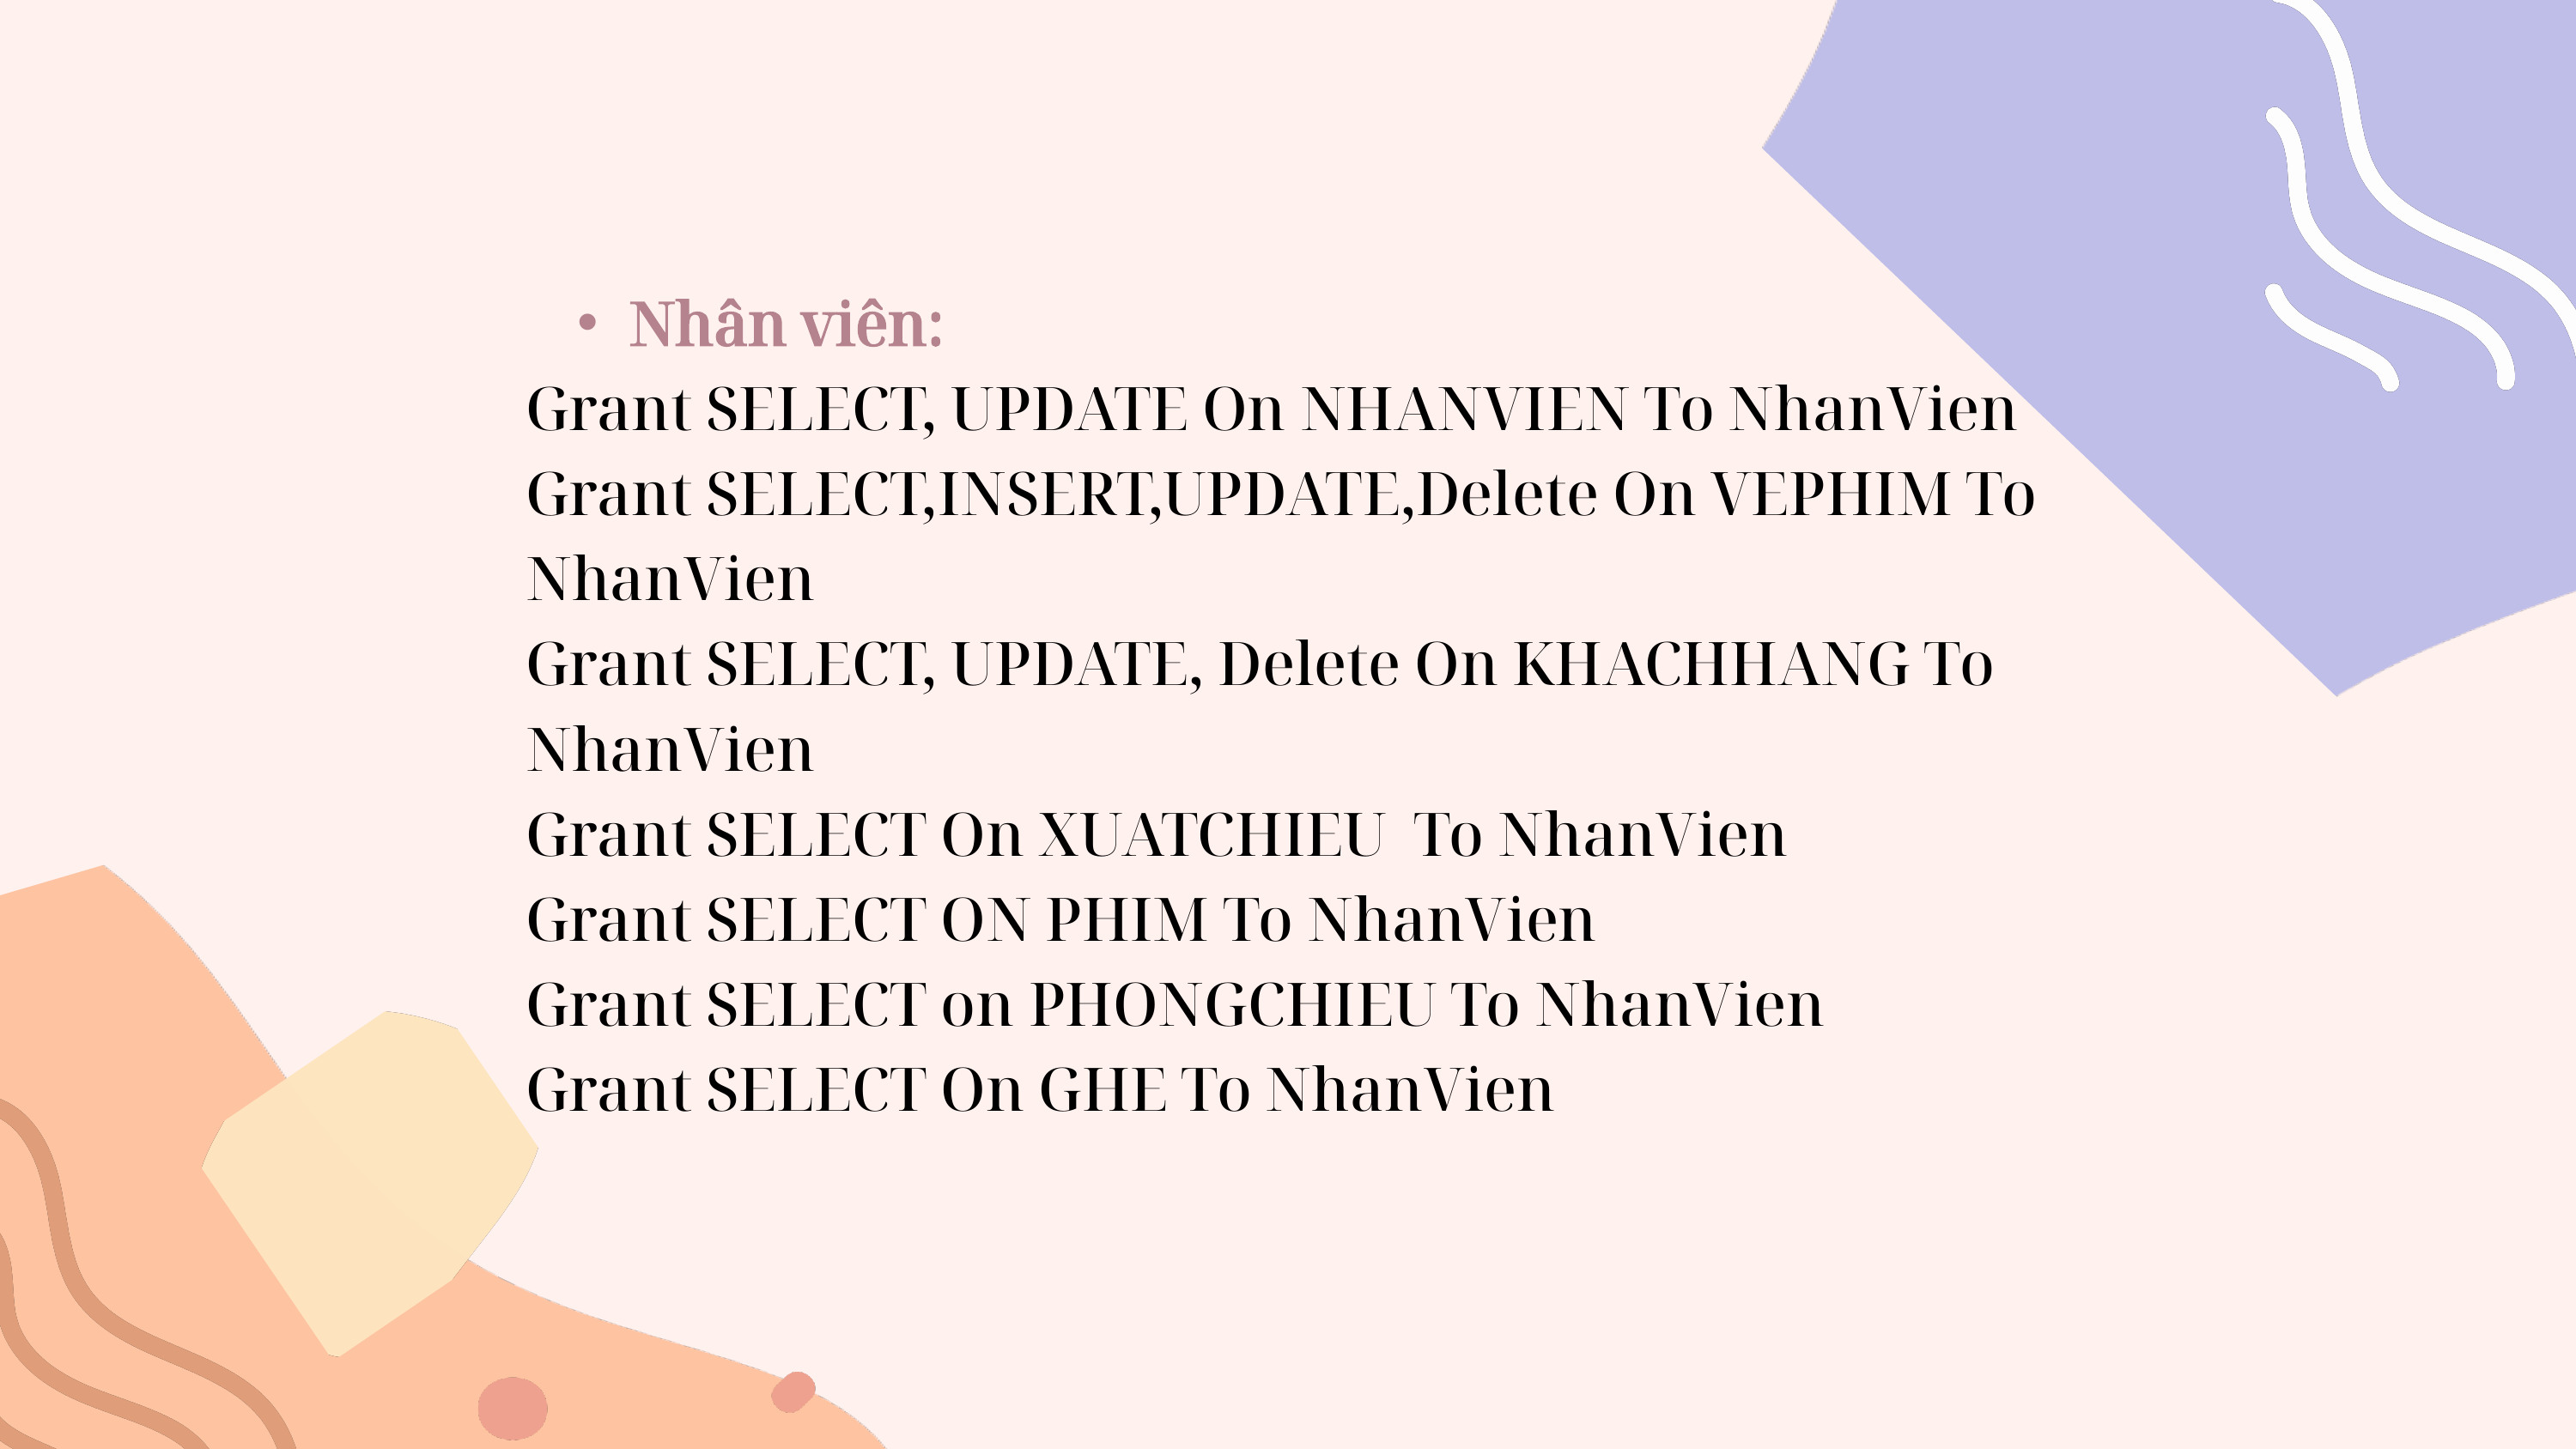

Nhân viên:
Grant SELECT, UPDATE On NHANVIEN To NhanVien
Grant SELECT,INSERT,UPDATE,Delete On VEPHIM To NhanVien
Grant SELECT, UPDATE, Delete On KHACHHANG To NhanVien
Grant SELECT On XUATCHIEU  To NhanVien
Grant SELECT ON PHIM To NhanVien
Grant SELECT on PHONGCHIEU To NhanVien
Grant SELECT On GHE To NhanVien